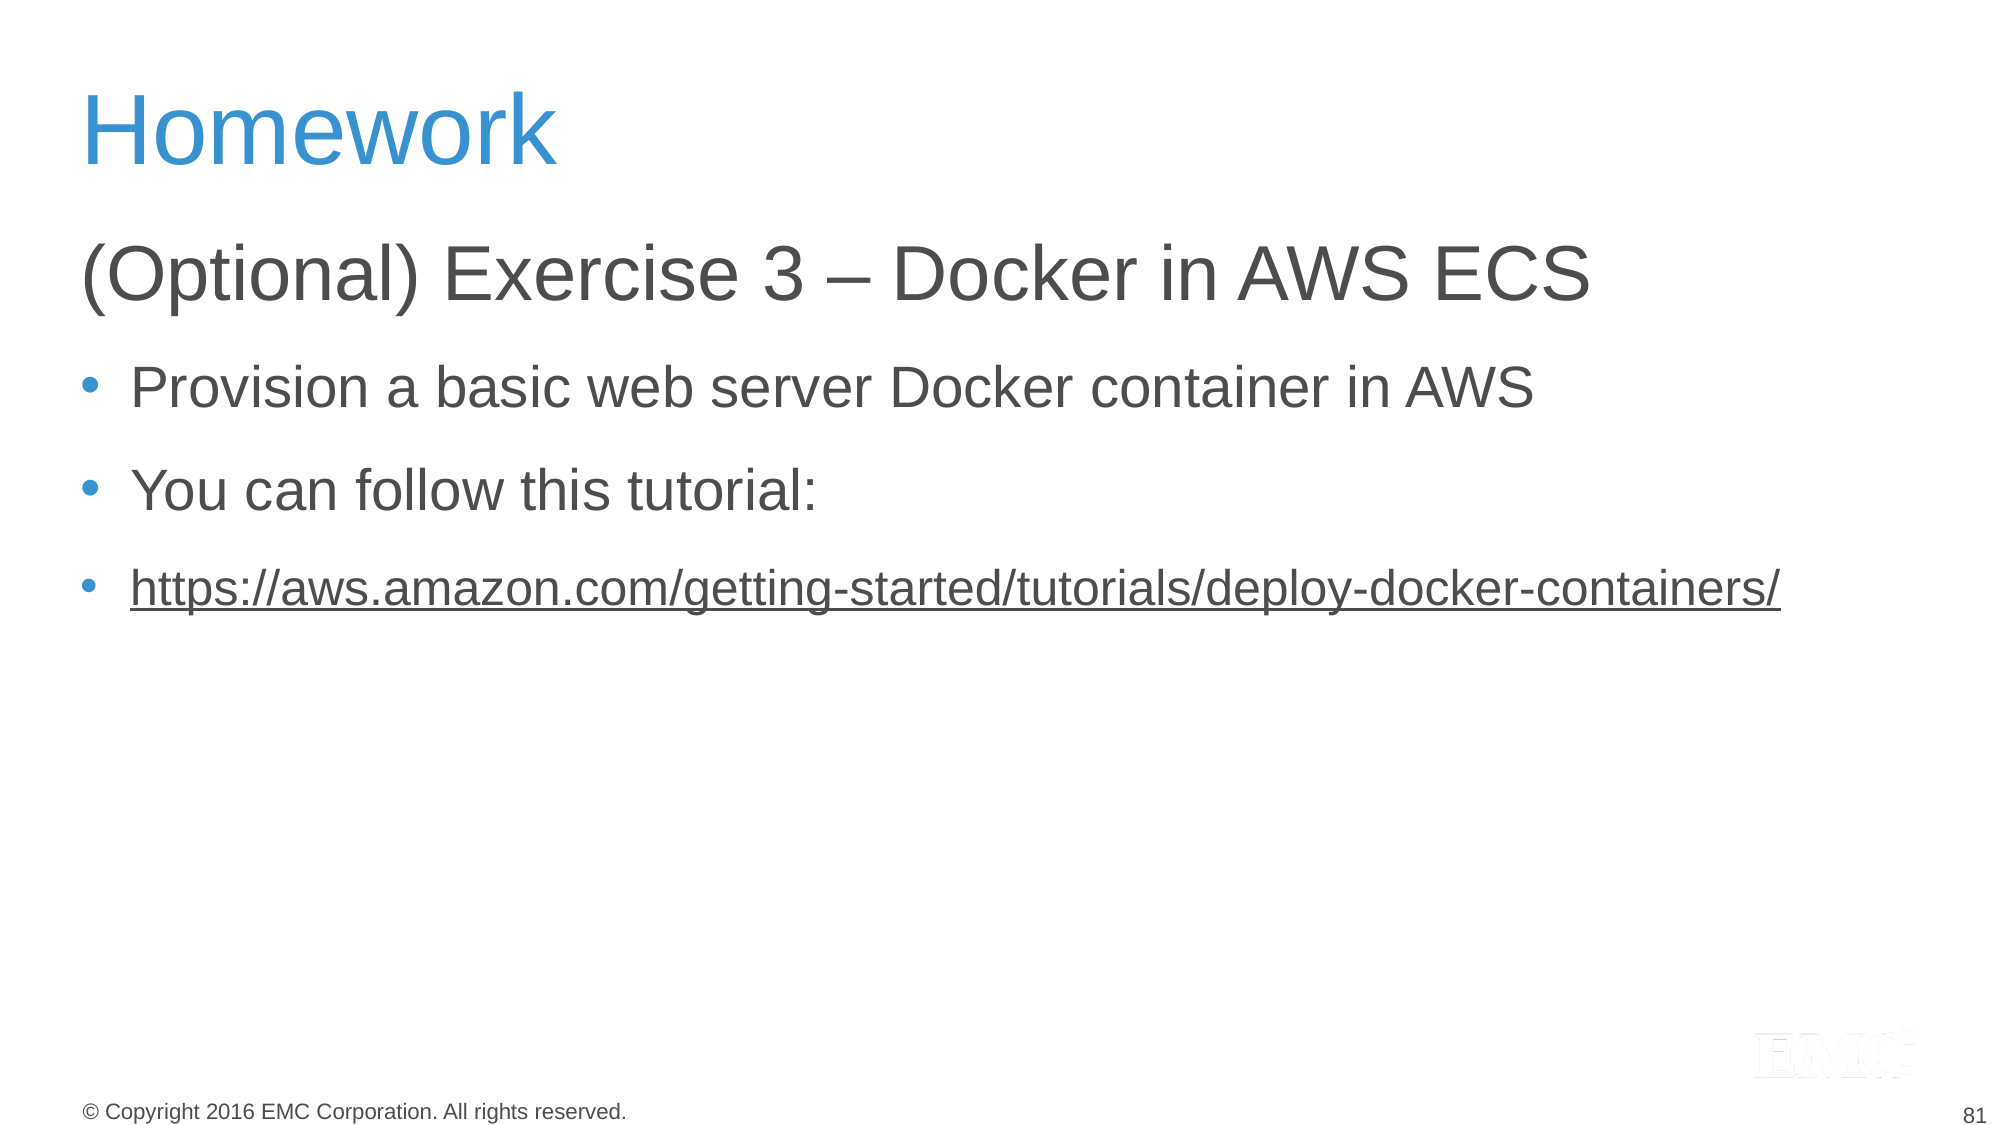

# Homework
(Optional) Exercise 3 – Docker in AWS ECS
Provision a basic web server Docker container in AWS
You can follow this tutorial:
https://aws.amazon.com/getting-started/tutorials/deploy-docker-containers/